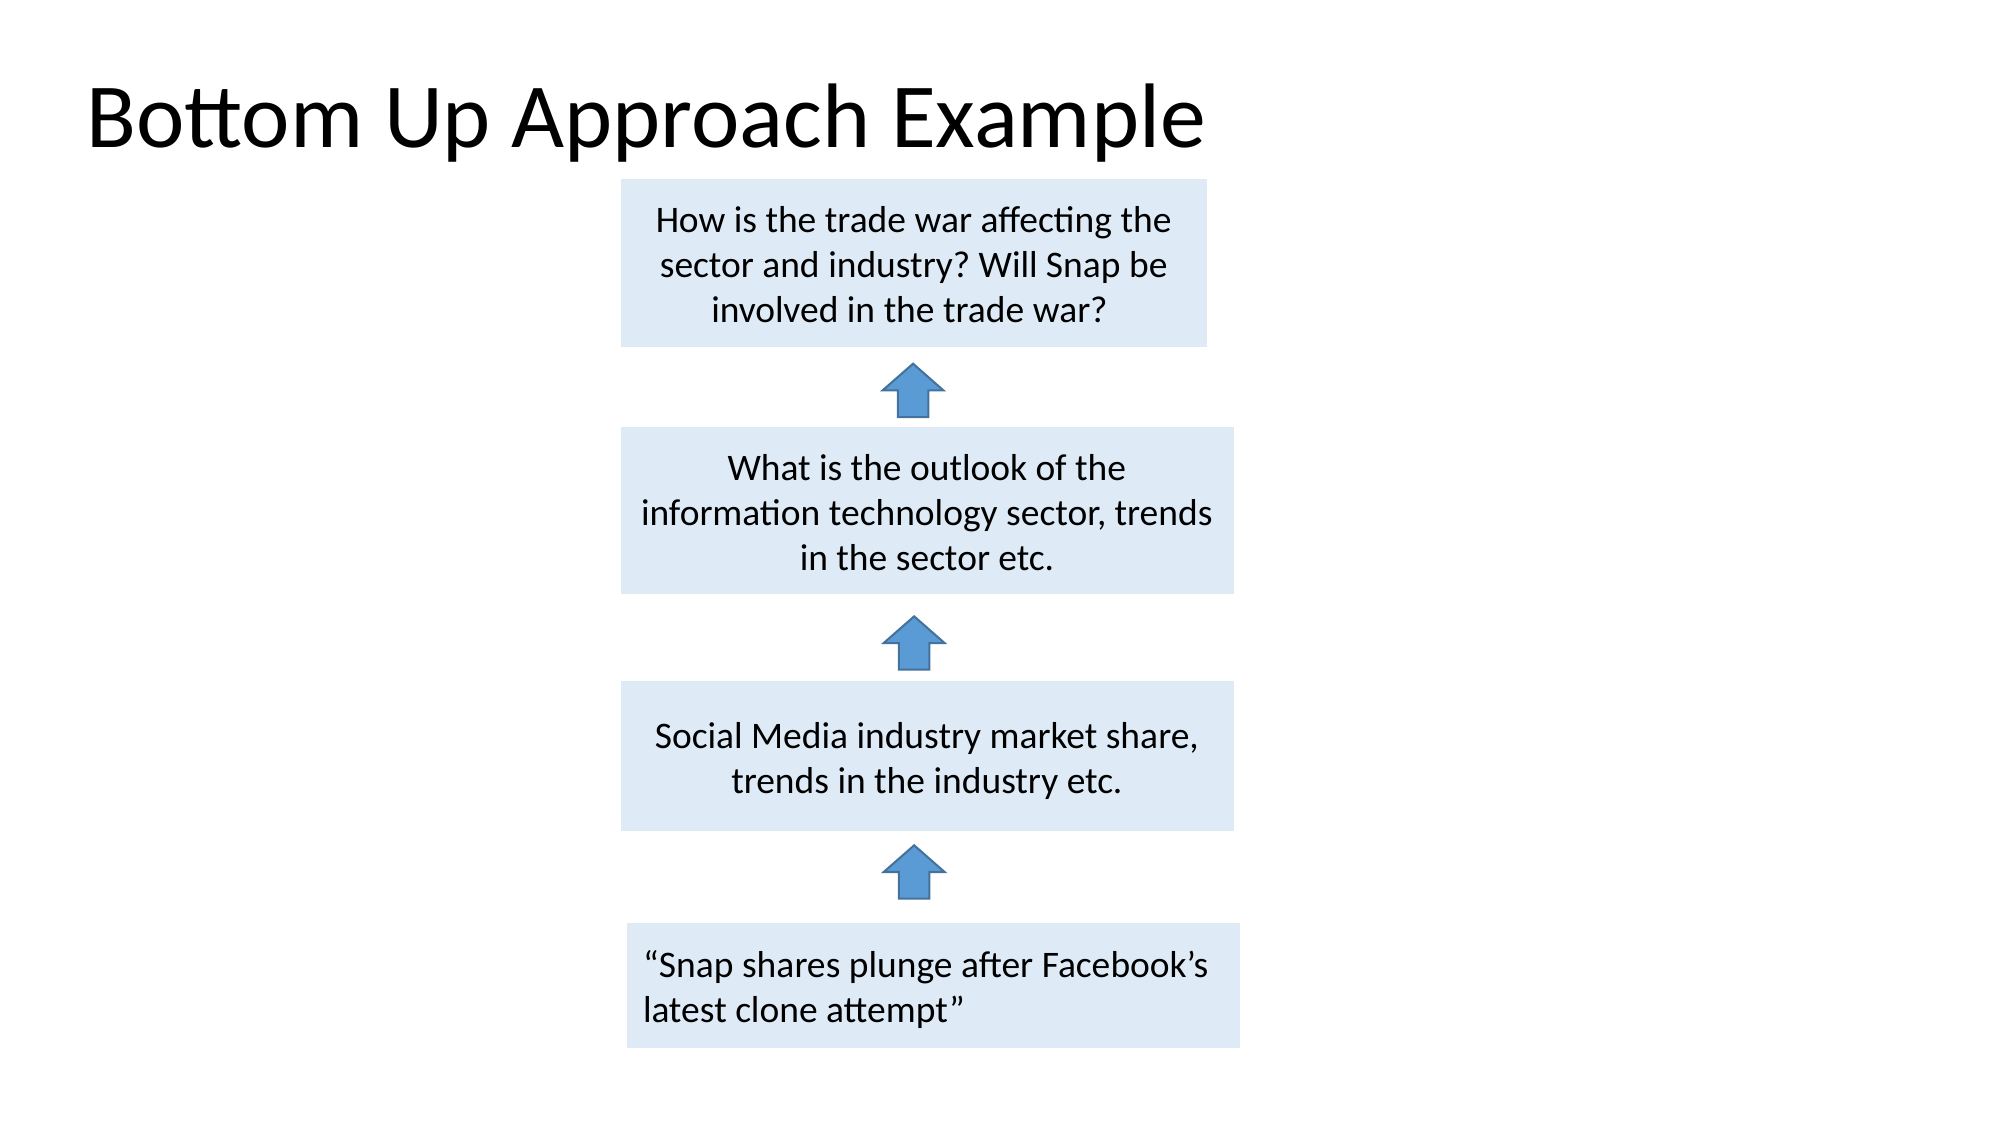

# Bottom Up Approach Example
How is the trade war affecting the sector and industry? Will Snap be involved in the trade war?

What is the outlook of the information technology sector, trends in the sector etc.

Social Media industry market share, trends in the industry etc.

“Snap shares plunge after Facebook’s latest clone attempt”